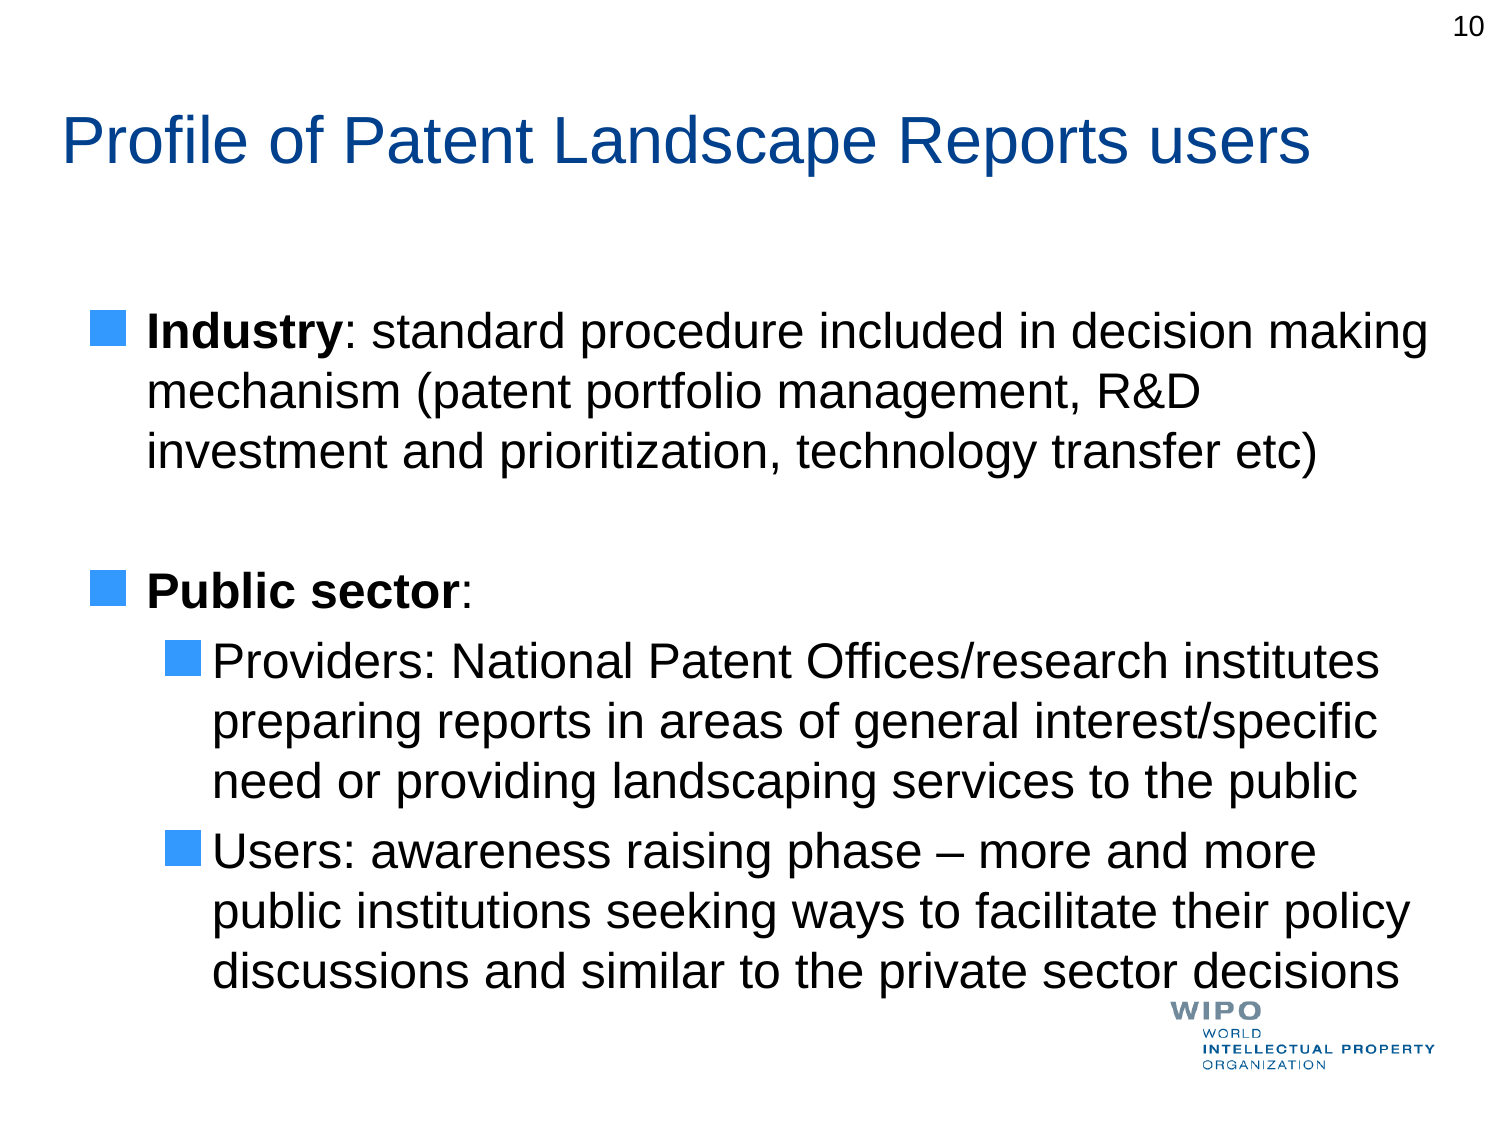

10
# Profile of Patent Landscape Reports users
Industry: standard procedure included in decision making mechanism (patent portfolio management, R&D investment and prioritization, technology transfer etc)

Public sector:
Providers: National Patent Offices/research institutes preparing reports in areas of general interest/specific need or providing landscaping services to the public
Users: awareness raising phase – more and more public institutions seeking ways to facilitate their policy discussions and similar to the private sector decisions